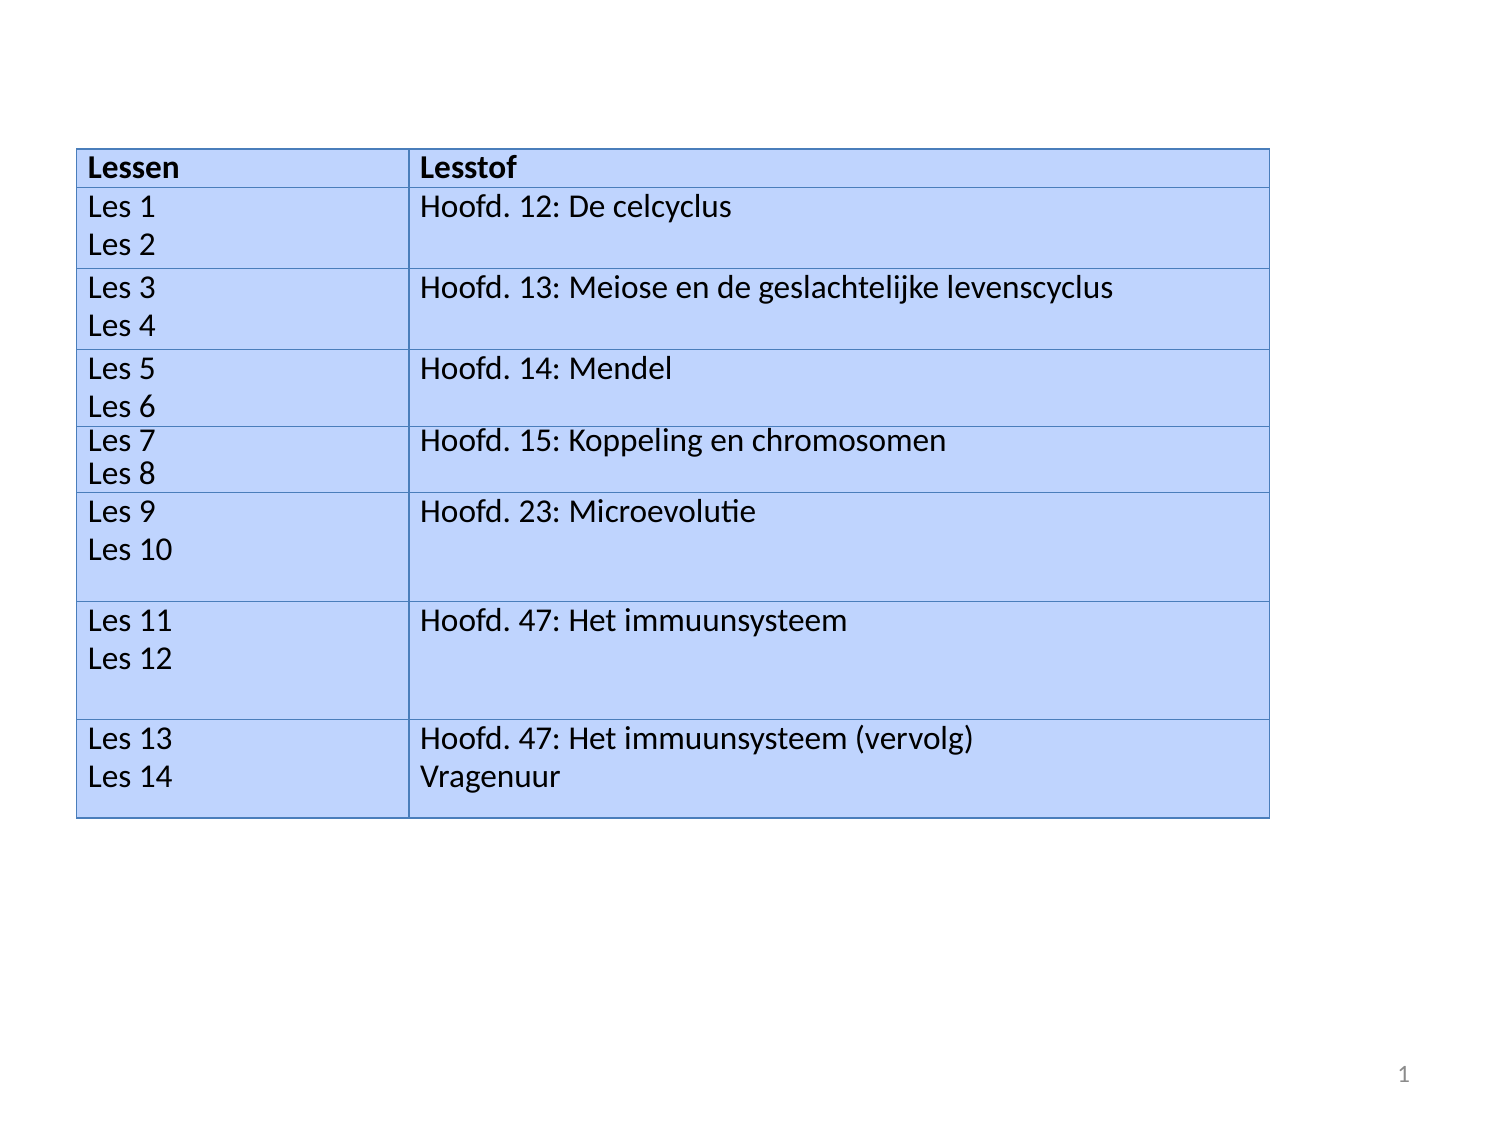

| Lessen | Lesstof |
| --- | --- |
| Les 1 Les 2 | Hoofd. 12: De celcyclus |
| Les 3 Les 4 | Hoofd. 13: Meiose en de geslachtelijke levenscyclus |
| Les 5 Les 6 | Hoofd. 14: Mendel |
| Les 7 Les 8 | Hoofd. 15: Koppeling en chromosomen |
| Les 9 Les 10 | Hoofd. 23: Microevolutie |
| Les 11 Les 12 | Hoofd. 47: Het immuunsysteem |
| Les 13 Les 14 | Hoofd. 47: Het immuunsysteem (vervolg) Vragenuur |
1